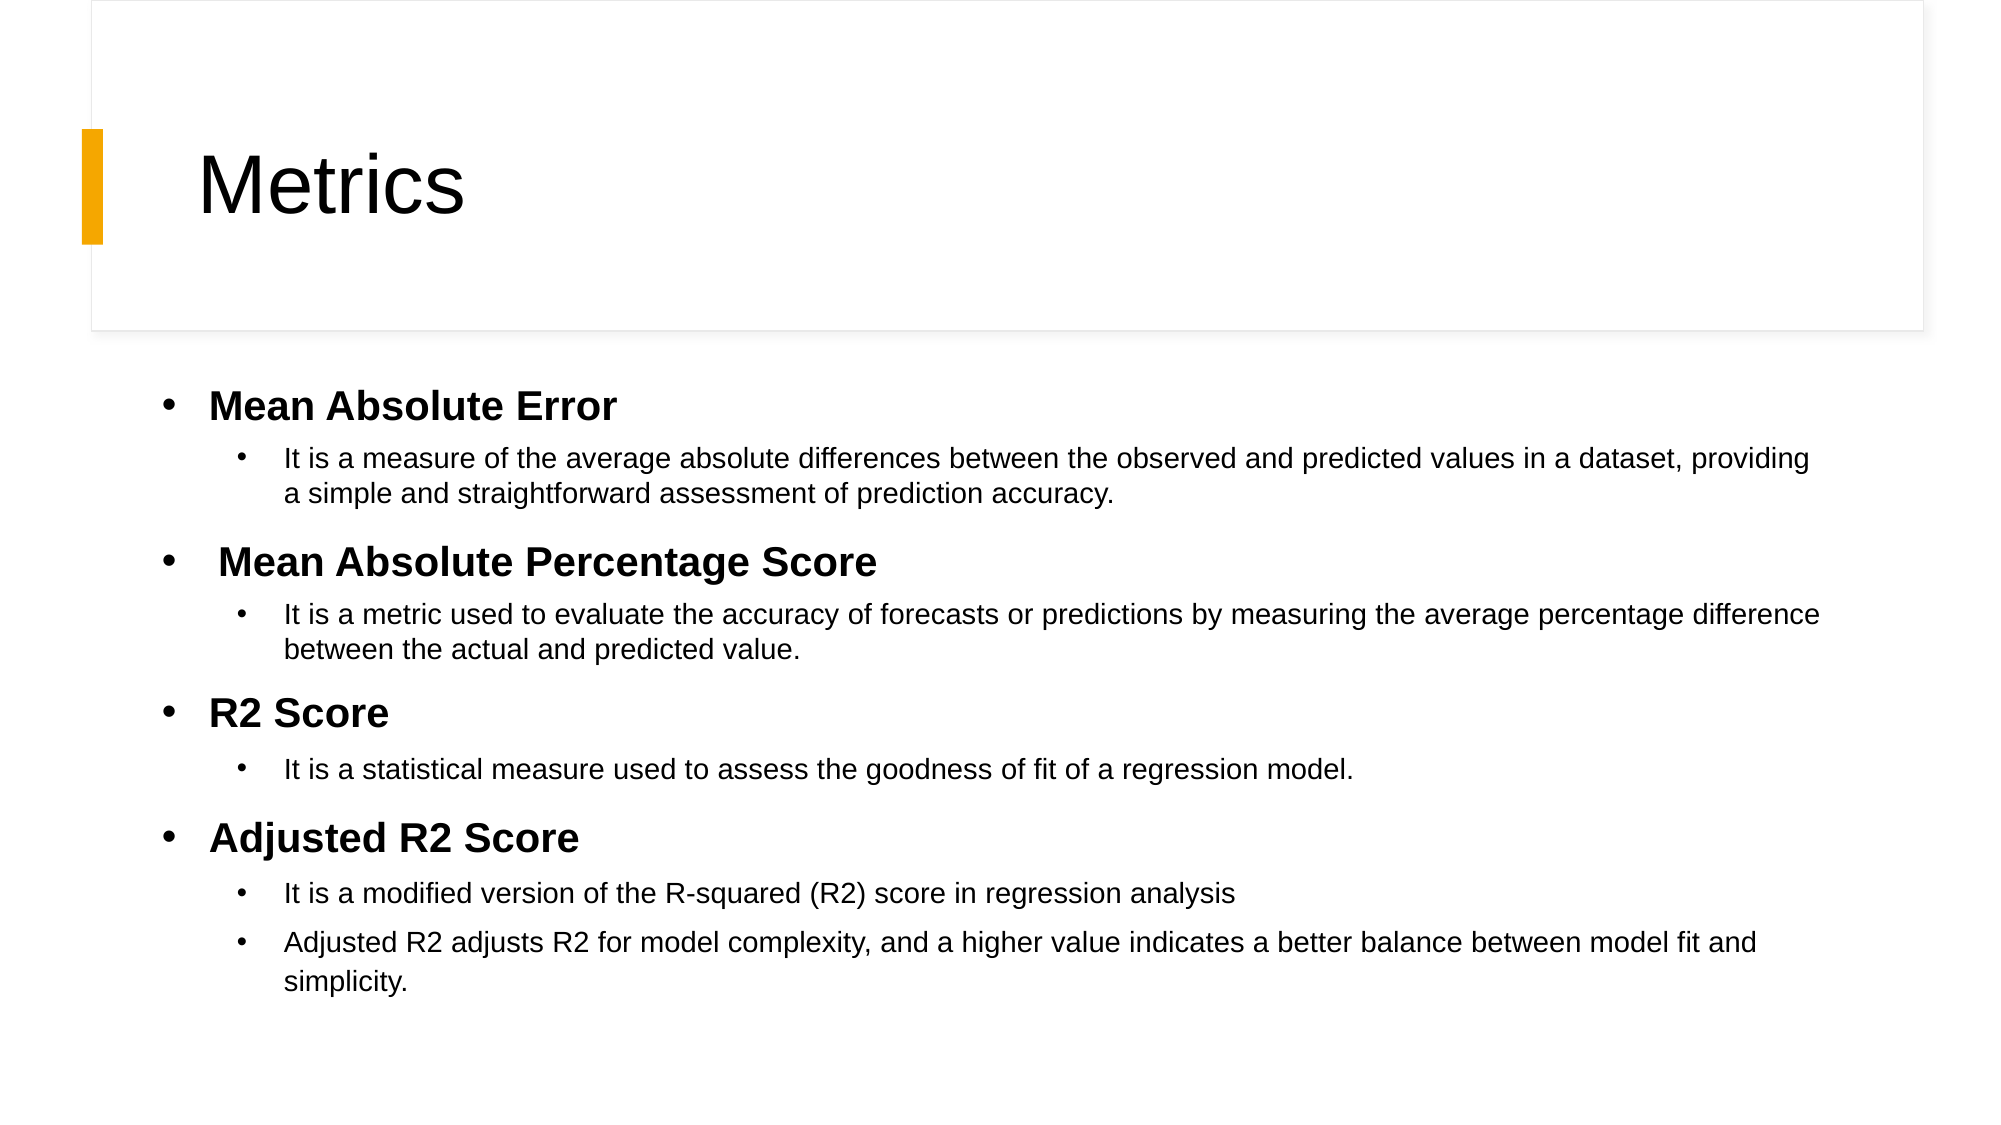

# Metrics
Mean Absolute Error
It is a measure of the average absolute differences between the observed and predicted values in a dataset, providing a simple and straightforward assessment of prediction accuracy.
Mean Absolute Percentage Score
It is a metric used to evaluate the accuracy of forecasts or predictions by measuring the average percentage difference between the actual and predicted value.
R2 Score
It is a statistical measure used to assess the goodness of fit of a regression model.
Adjusted R2 Score
It is a modified version of the R-squared (R2) score in regression analysis
Adjusted R2 adjusts R2 for model complexity, and a higher value indicates a better balance between model fit and simplicity.